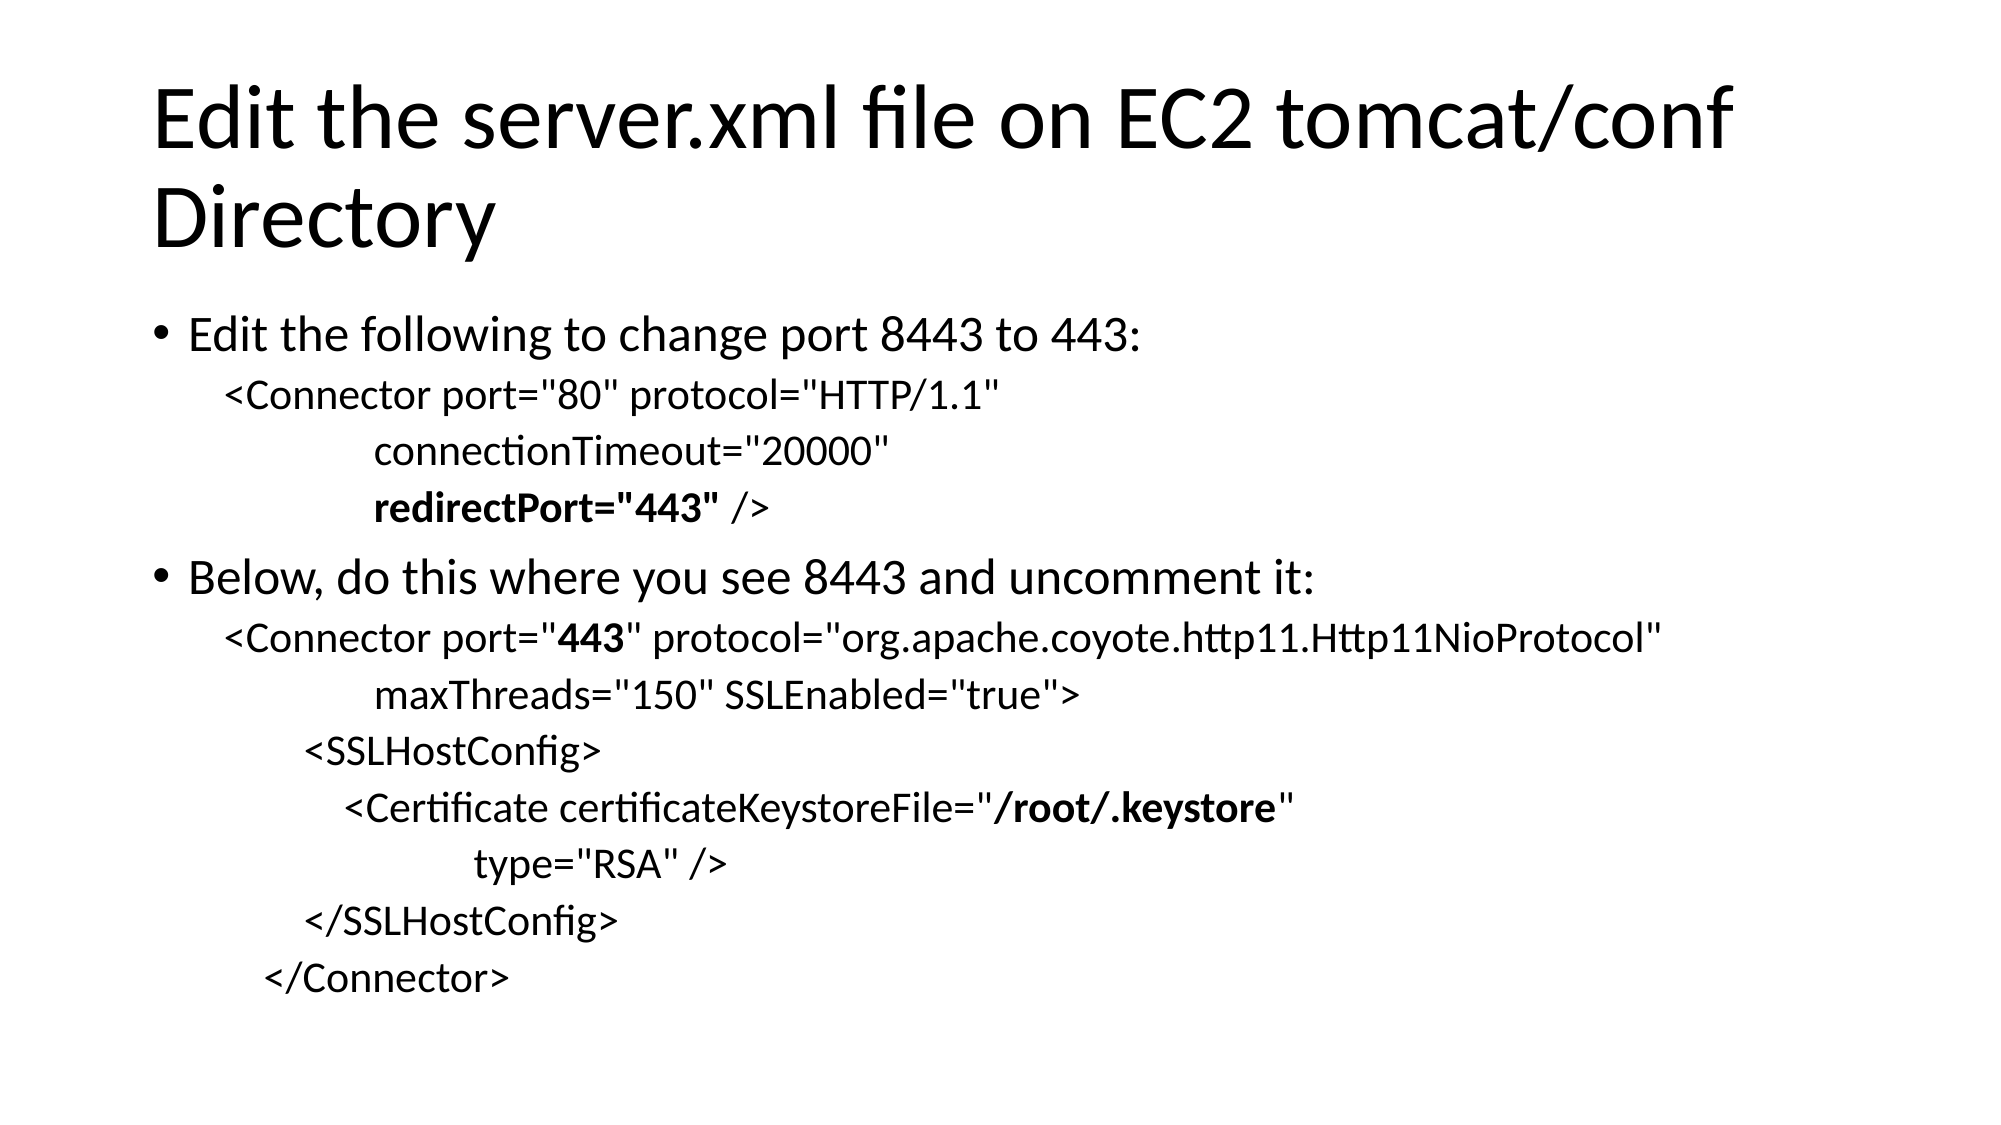

# Edit the server.xml file on EC2 tomcat/conf Directory
Edit the following to change port 8443 to 443:
<Connector port="80" protocol="HTTP/1.1"
               connectionTimeout="20000"
               redirectPort="443" />
Below, do this where you see 8443 and uncomment it:
<Connector port="443" protocol="org.apache.coyote.http11.Http11NioProtocol"
               maxThreads="150" SSLEnabled="true">
        <SSLHostConfig>
            <Certificate certificateKeystoreFile="/root/.keystore"
                         type="RSA" />
        </SSLHostConfig>
    </Connector>